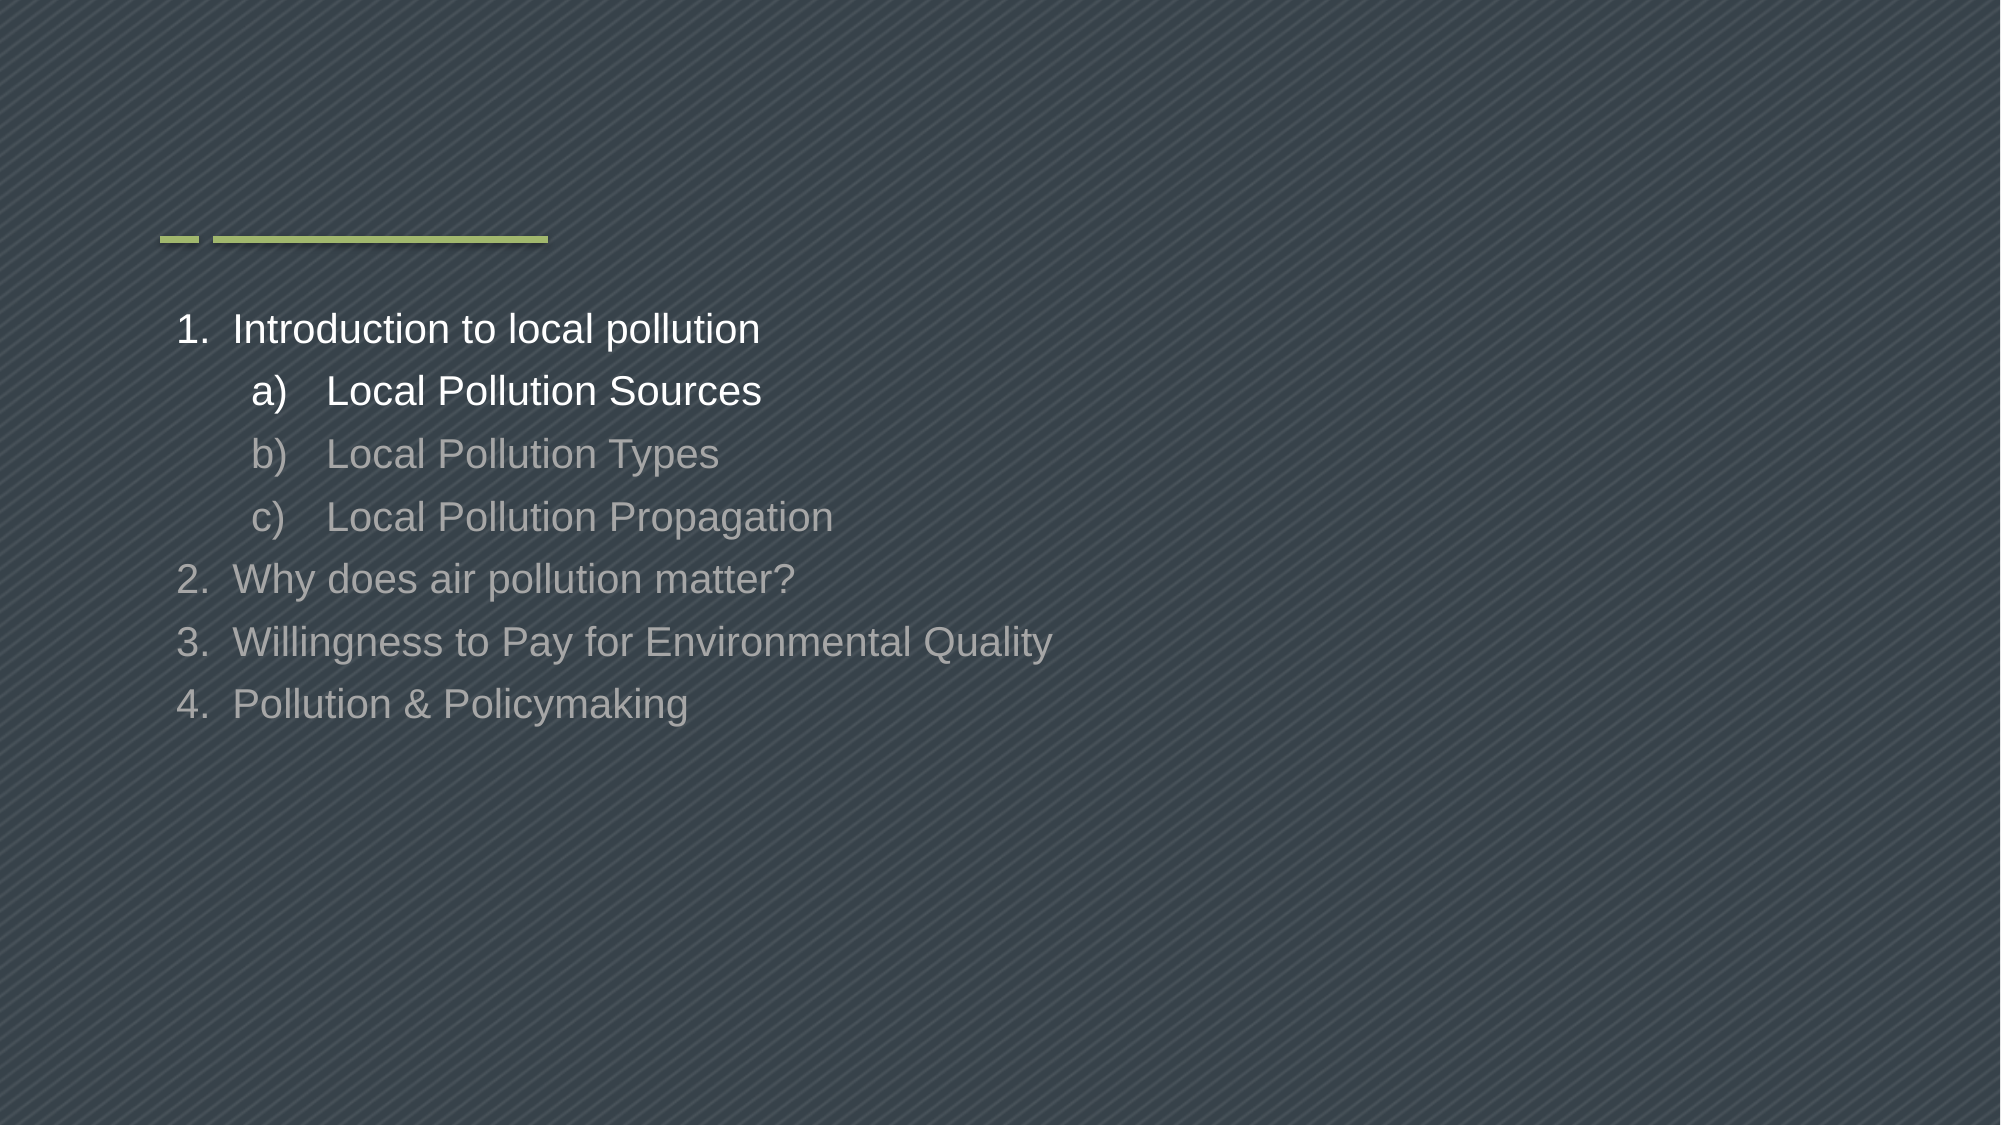

Introduction to local pollution
Local Pollution Sources
Local Pollution Types
Local Pollution Propagation
Why does air pollution matter?
Willingness to Pay for Environmental Quality
Pollution & Policymaking